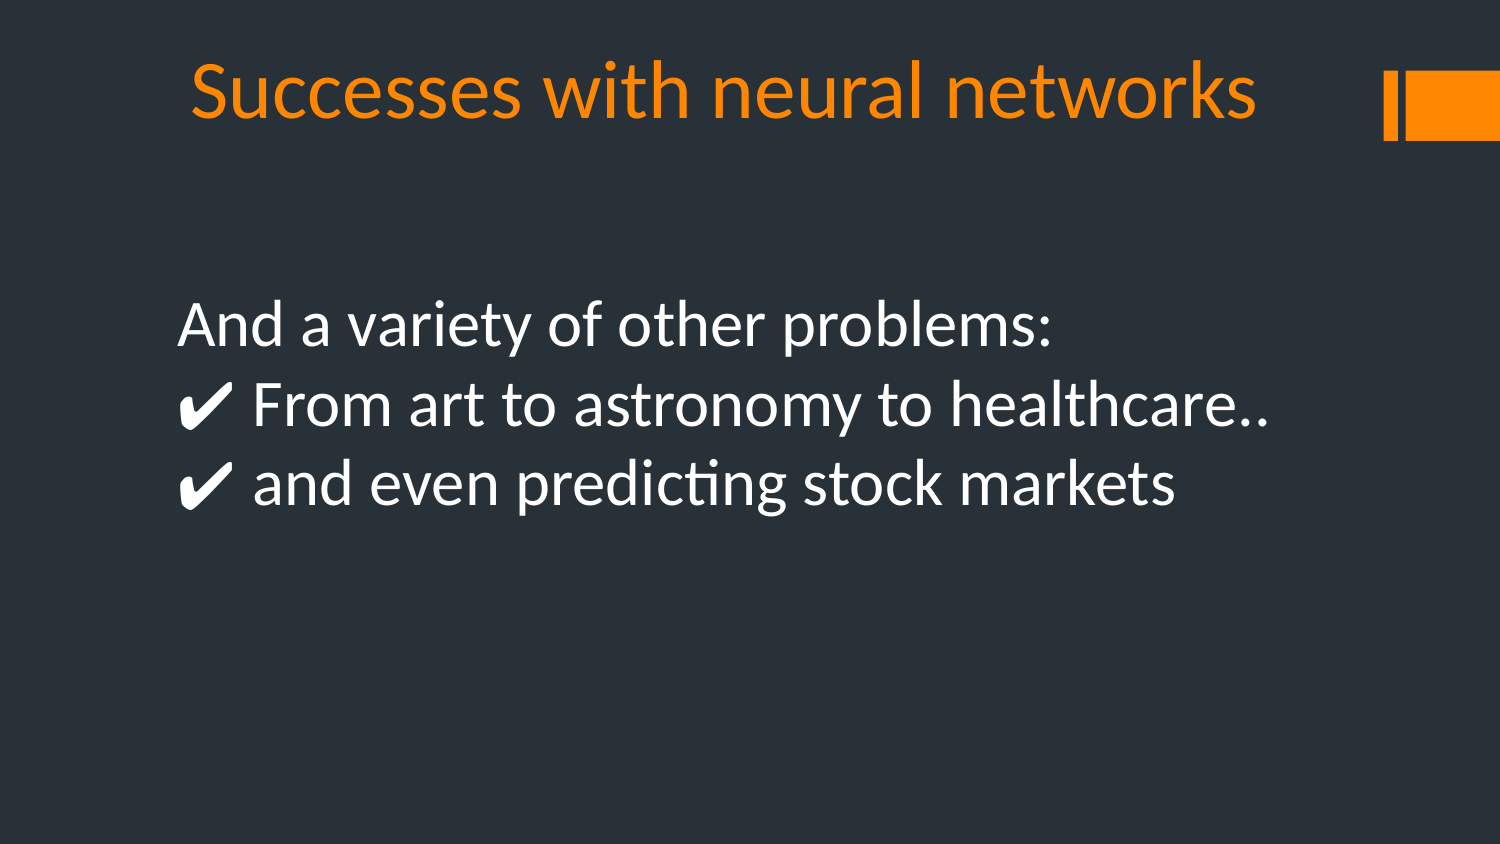

# Successes with neural networks
And a variety of other problems:
From art to astronomy to healthcare..
and even predicting stock markets